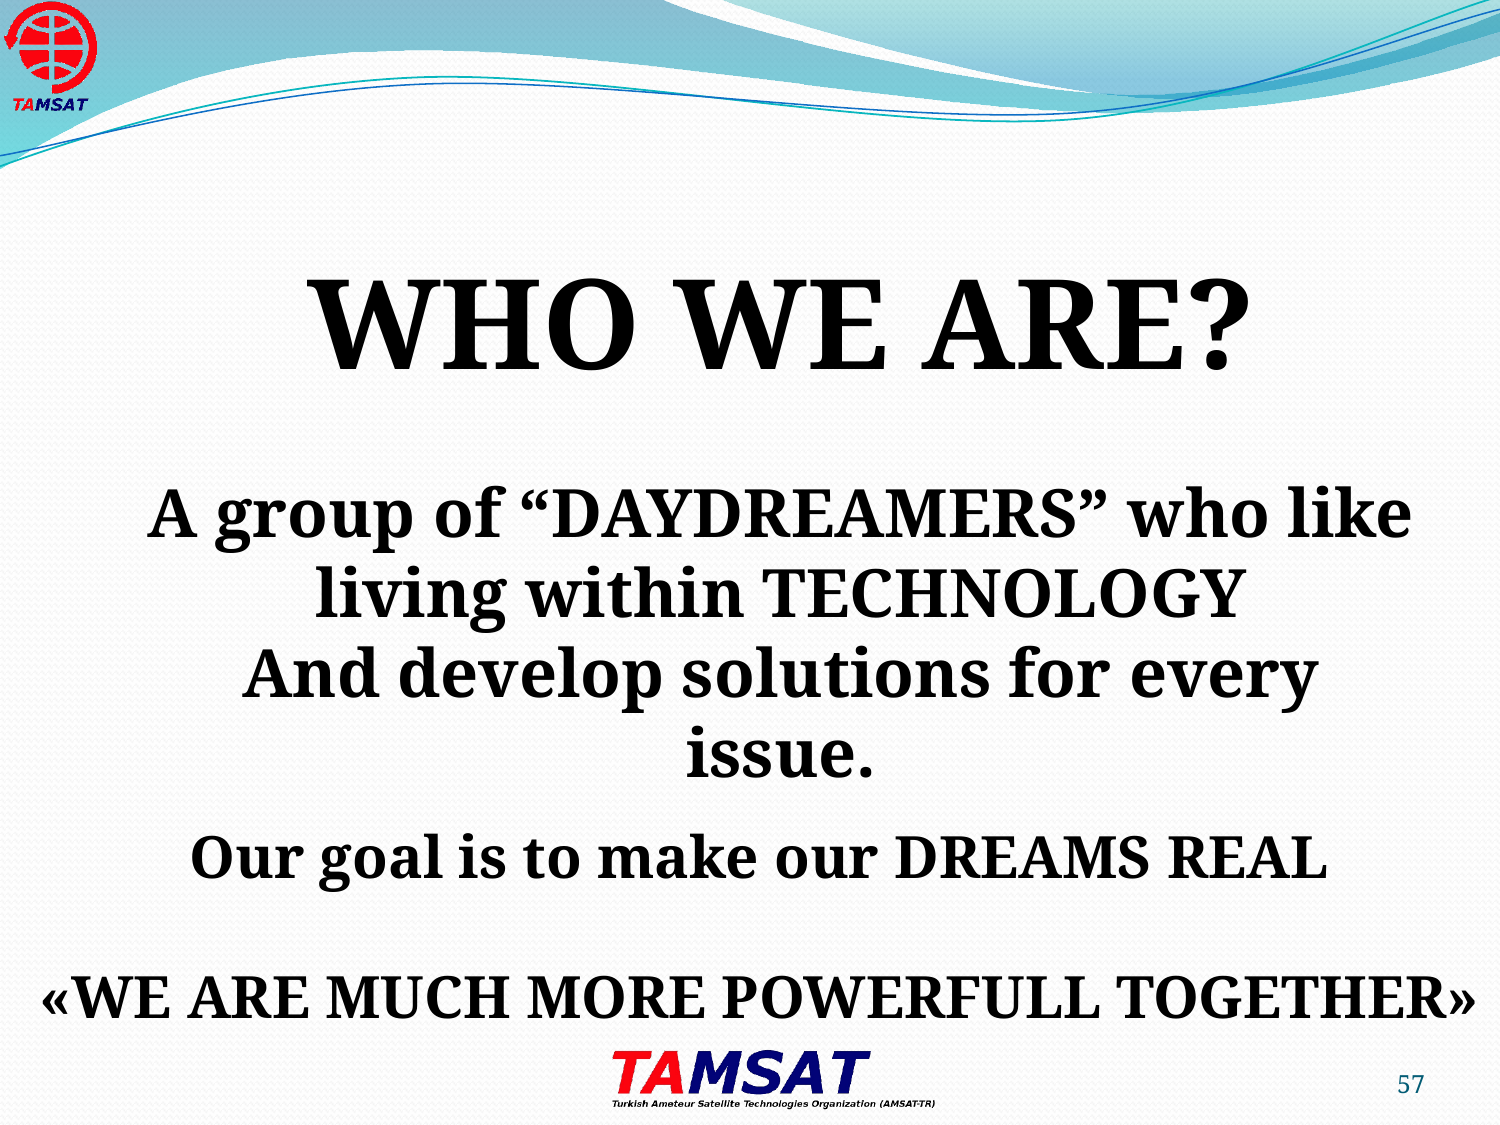

WHO WE ARE?
A group of “DAYDREAMERS” who like
living within TECHNOLOGY
And develop solutions for every issue.
Our goal is to make our DREAMS REAL

«WE ARE MUCH MORE POWERFULL TOGETHER»
57